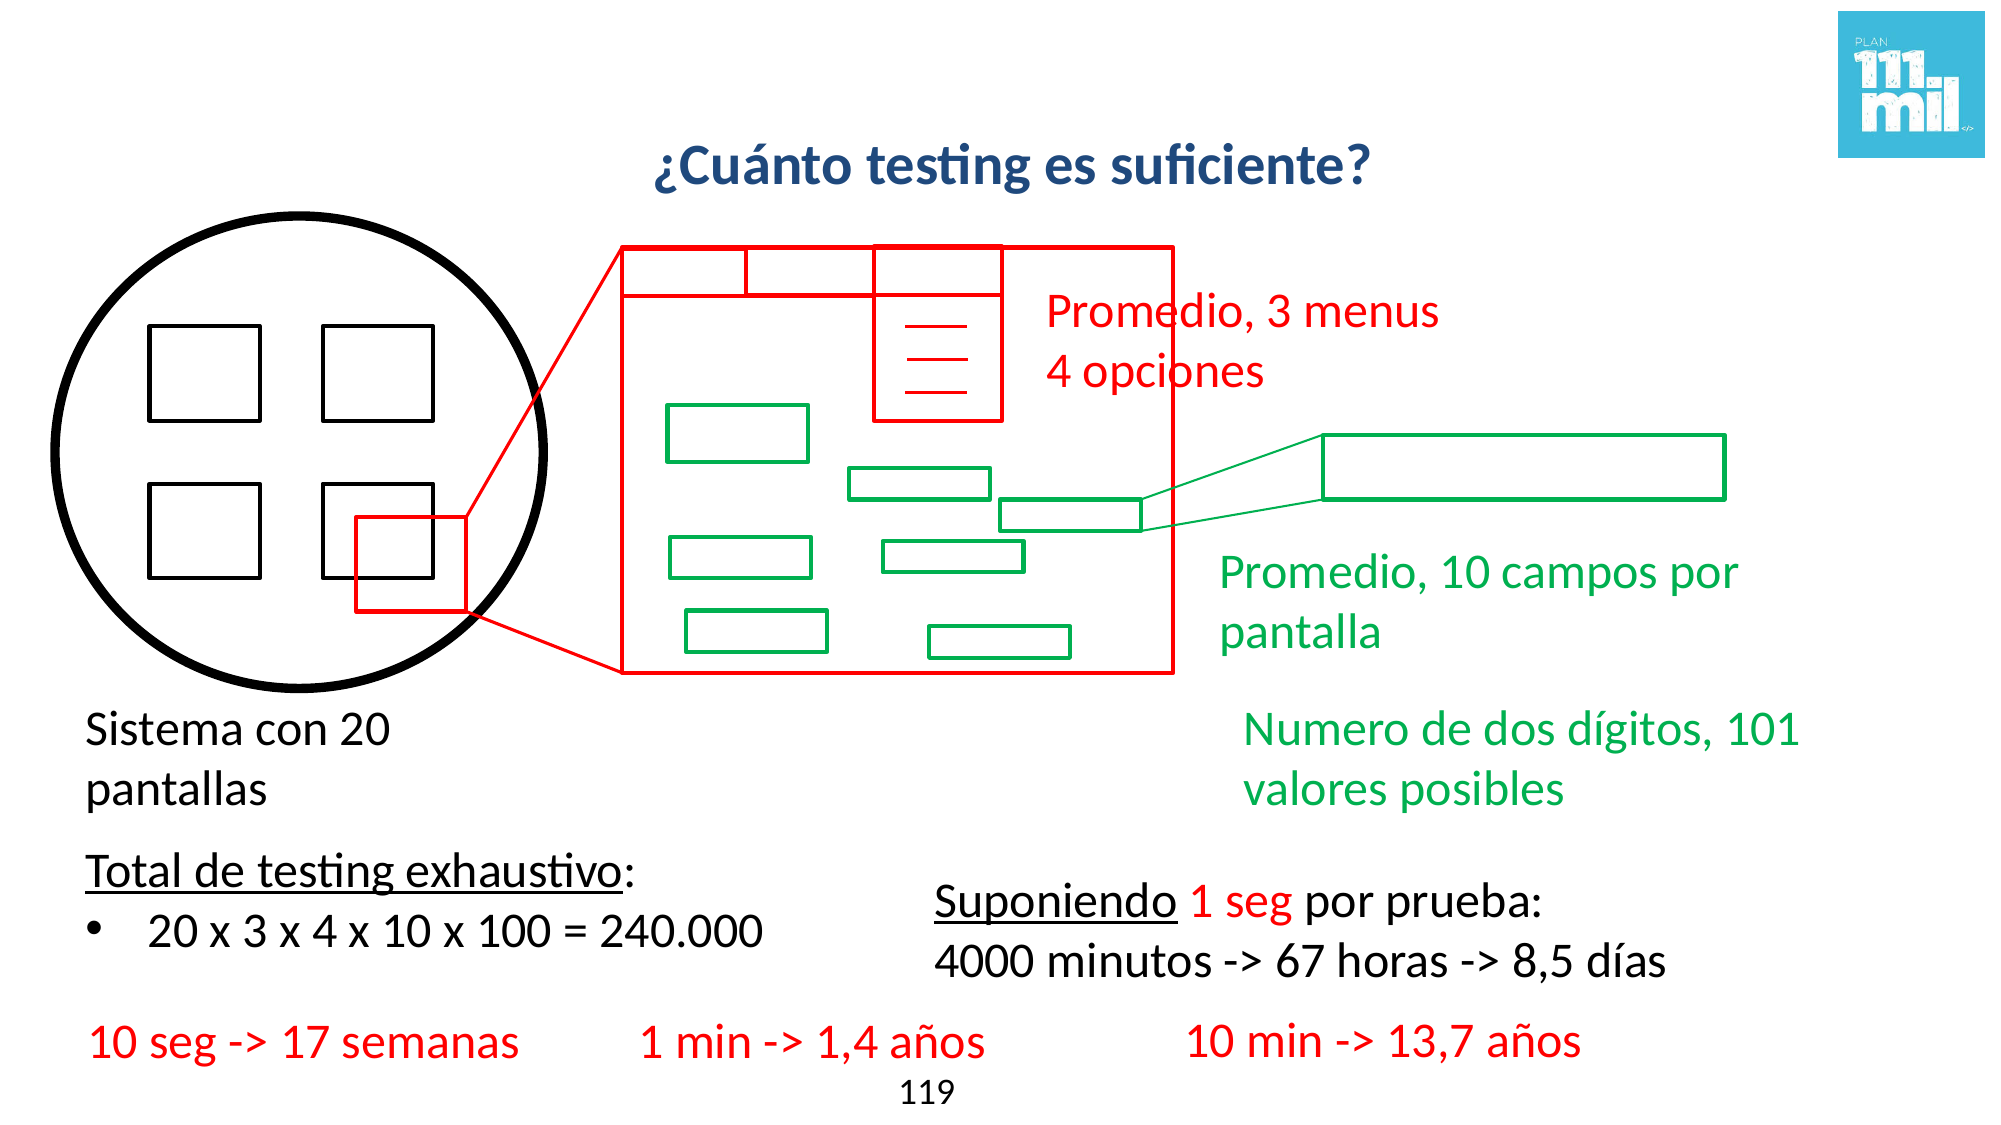

# ¿Cuánto testing es suficiente?

Promedio, 3 menus
4 opciones

Promedio, 10 campos por pantalla

Sistema con 20 pantallas
Numero de dos dígitos, 101 valores posibles
Total de testing exhaustivo:
20 x 3 x 4 x 10 x 100 = 240.000
Suponiendo 1 seg por prueba:
4000 minutos -> 67 horas -> 8,5 días
10 min -> 13,7 años
1 min -> 1,4 años
10 seg -> 17 semanas